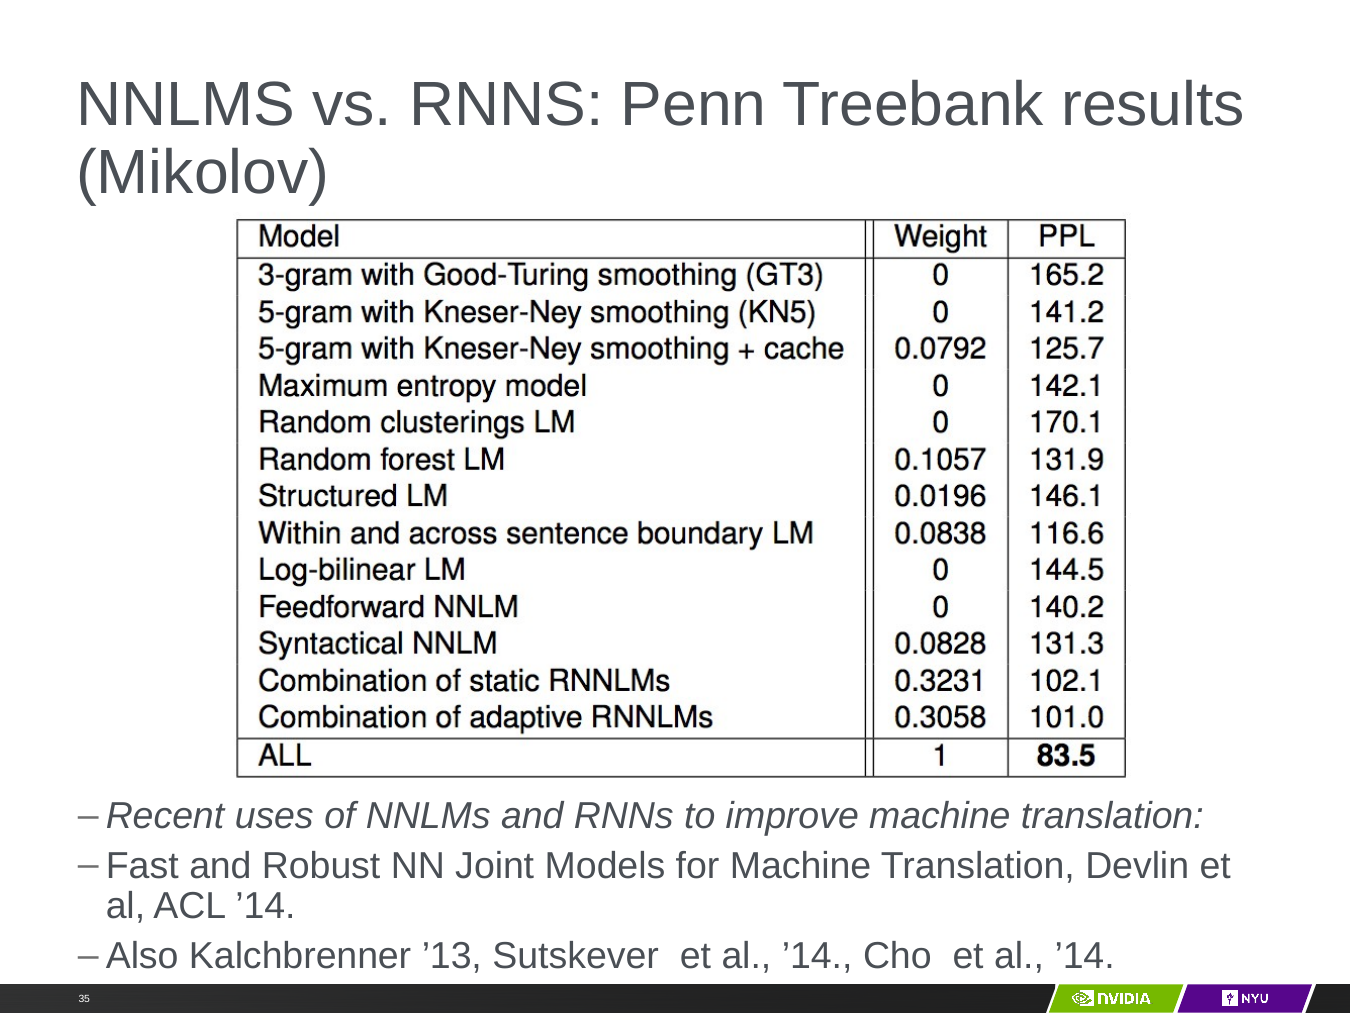

# NNLMS vs. RNNS: Penn Treebank results (Mikolov)

Recent uses of NNLMs and RNNs to improve machine translation:
Fast and Robust NN Joint Models for Machine Translation, Devlin et al, ACL ’14.
Also Kalchbrenner ’13, Sutskever  et al., ’14., Cho  et al., ’14.